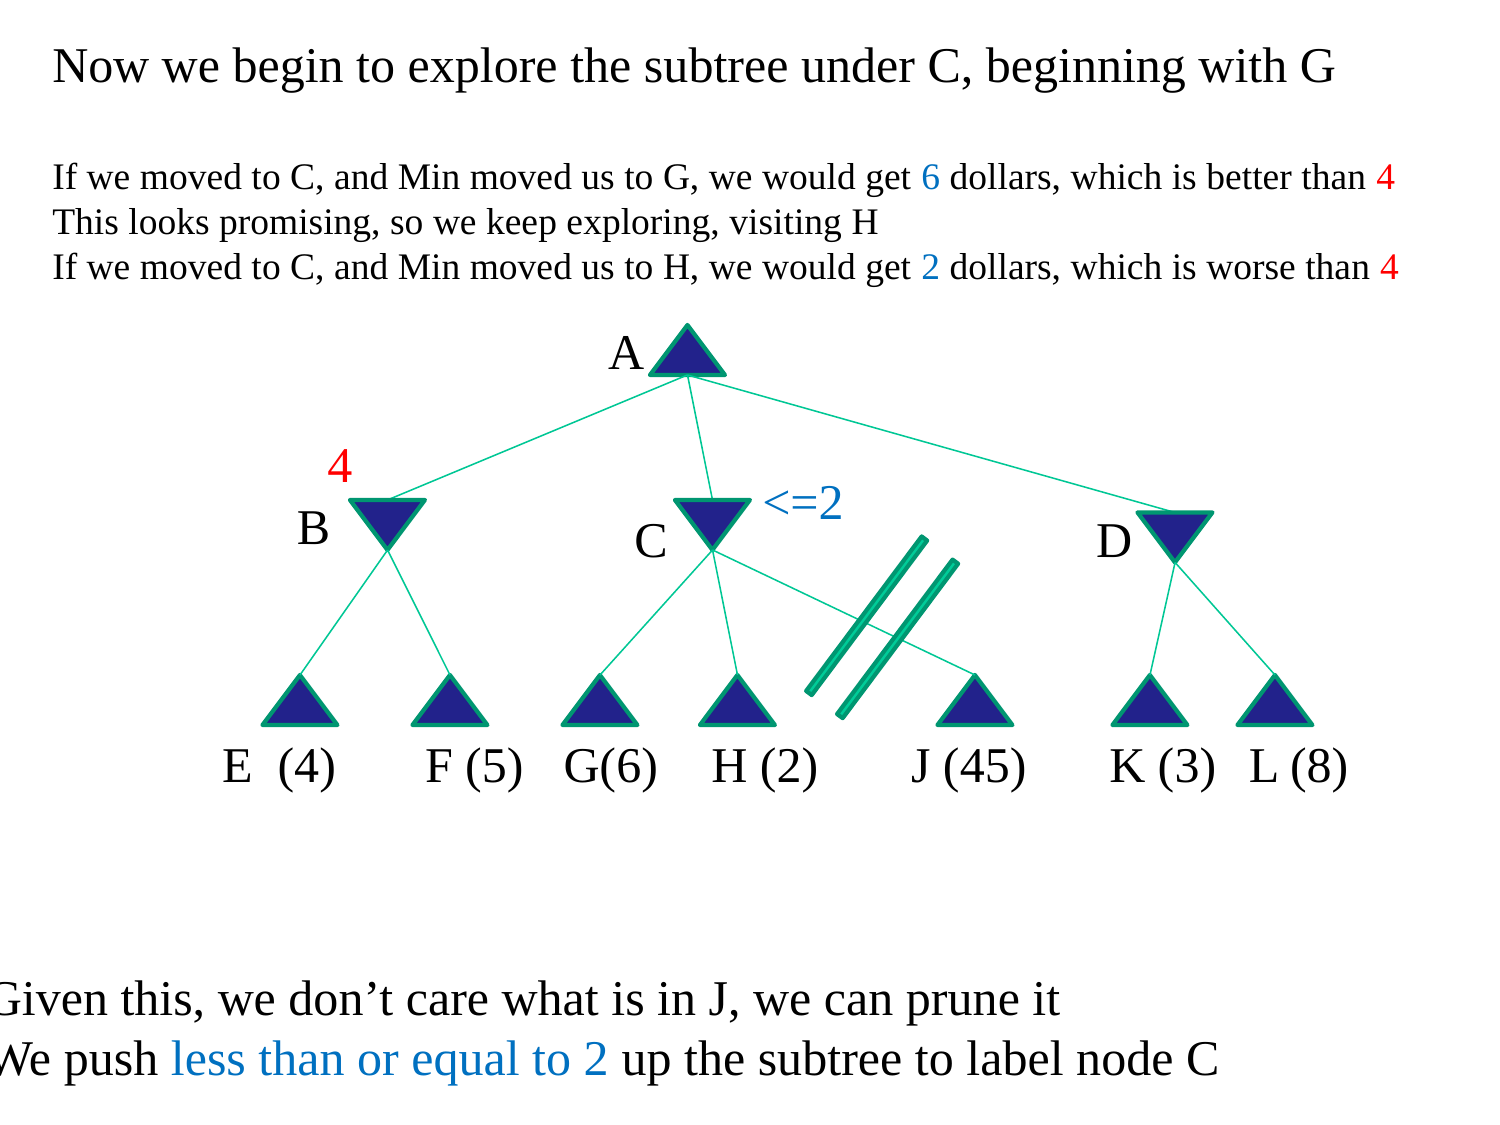

Now we begin to explore the subtree under C, beginning with G

If we moved to C, and Min moved us to G, we would get 6 dollars, which is better than 4
This looks promising, so we keep exploring, visiting H
If we moved to C, and Min moved us to H, we would get 2 dollars, which is worse than 4

A

4
<=2
B

C

D

E  (4)
F (5)
G(6)
H (2)
J (45)
K (3)
L (8)
Given this, we don’t care what is in J, we can prune it
We push less than or equal to 2 up the subtree to label node C